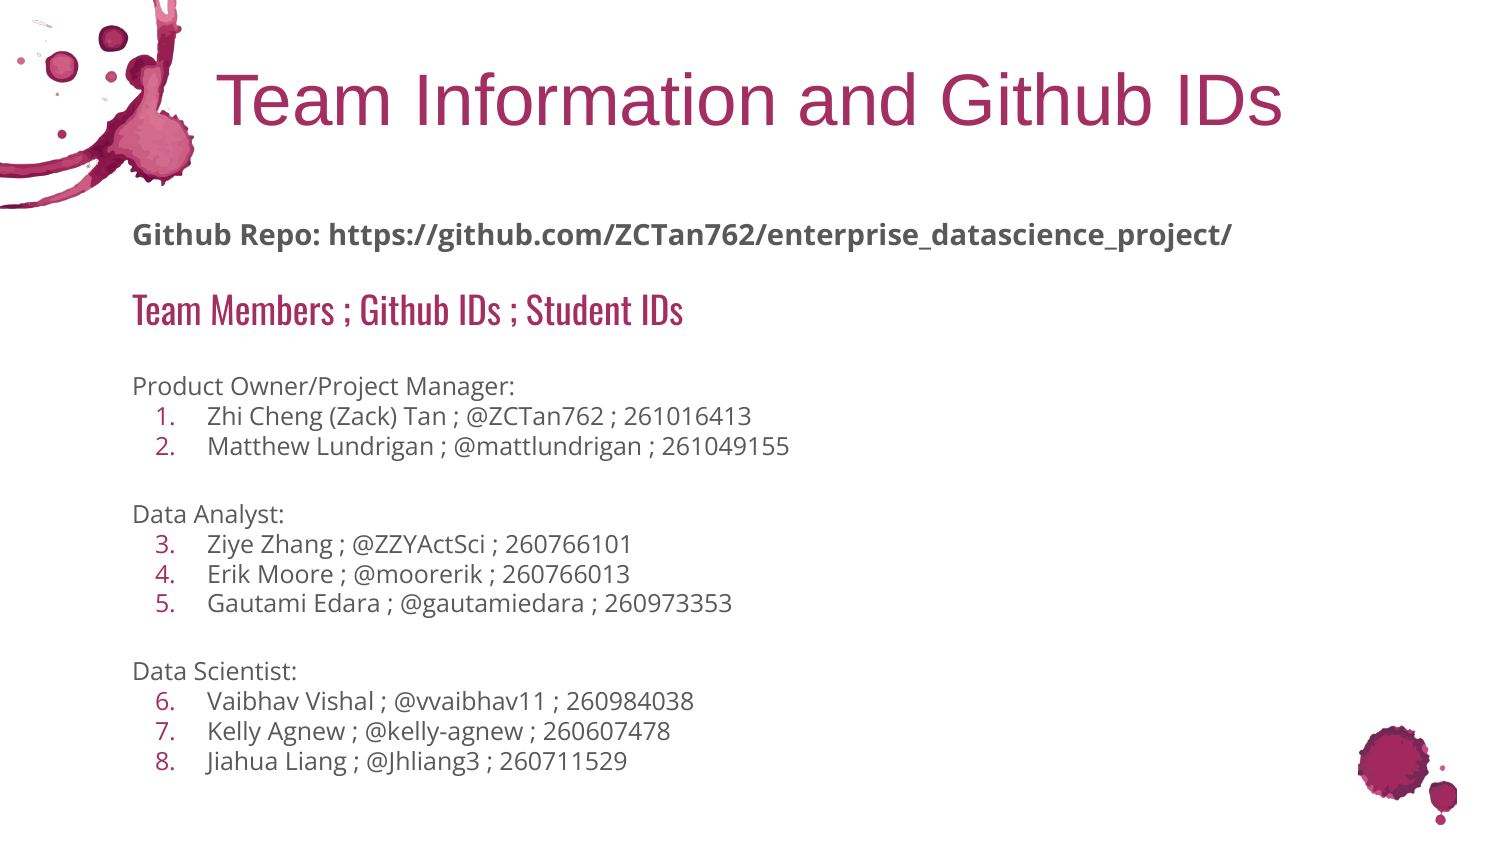

# Team Information and Github IDs
Github Repo: https://github.com/ZCTan762/enterprise_datascience_project/
Team Members ; Github IDs ; Student IDs
Product Owner/Project Manager:
Zhi Cheng (Zack) Tan ; @ZCTan762 ; 261016413
Matthew Lundrigan ; @mattlundrigan ; 261049155
Data Analyst:
Ziye Zhang ; @ZZYActSci ; 260766101
Erik Moore ; @moorerik ; 260766013
Gautami Edara ; @gautamiedara ; 260973353
Data Scientist:
Vaibhav Vishal ; @vvaibhav11 ; 260984038
Kelly Agnew ; @kelly-agnew ; 260607478
Jiahua Liang ; @Jhliang3 ; 260711529